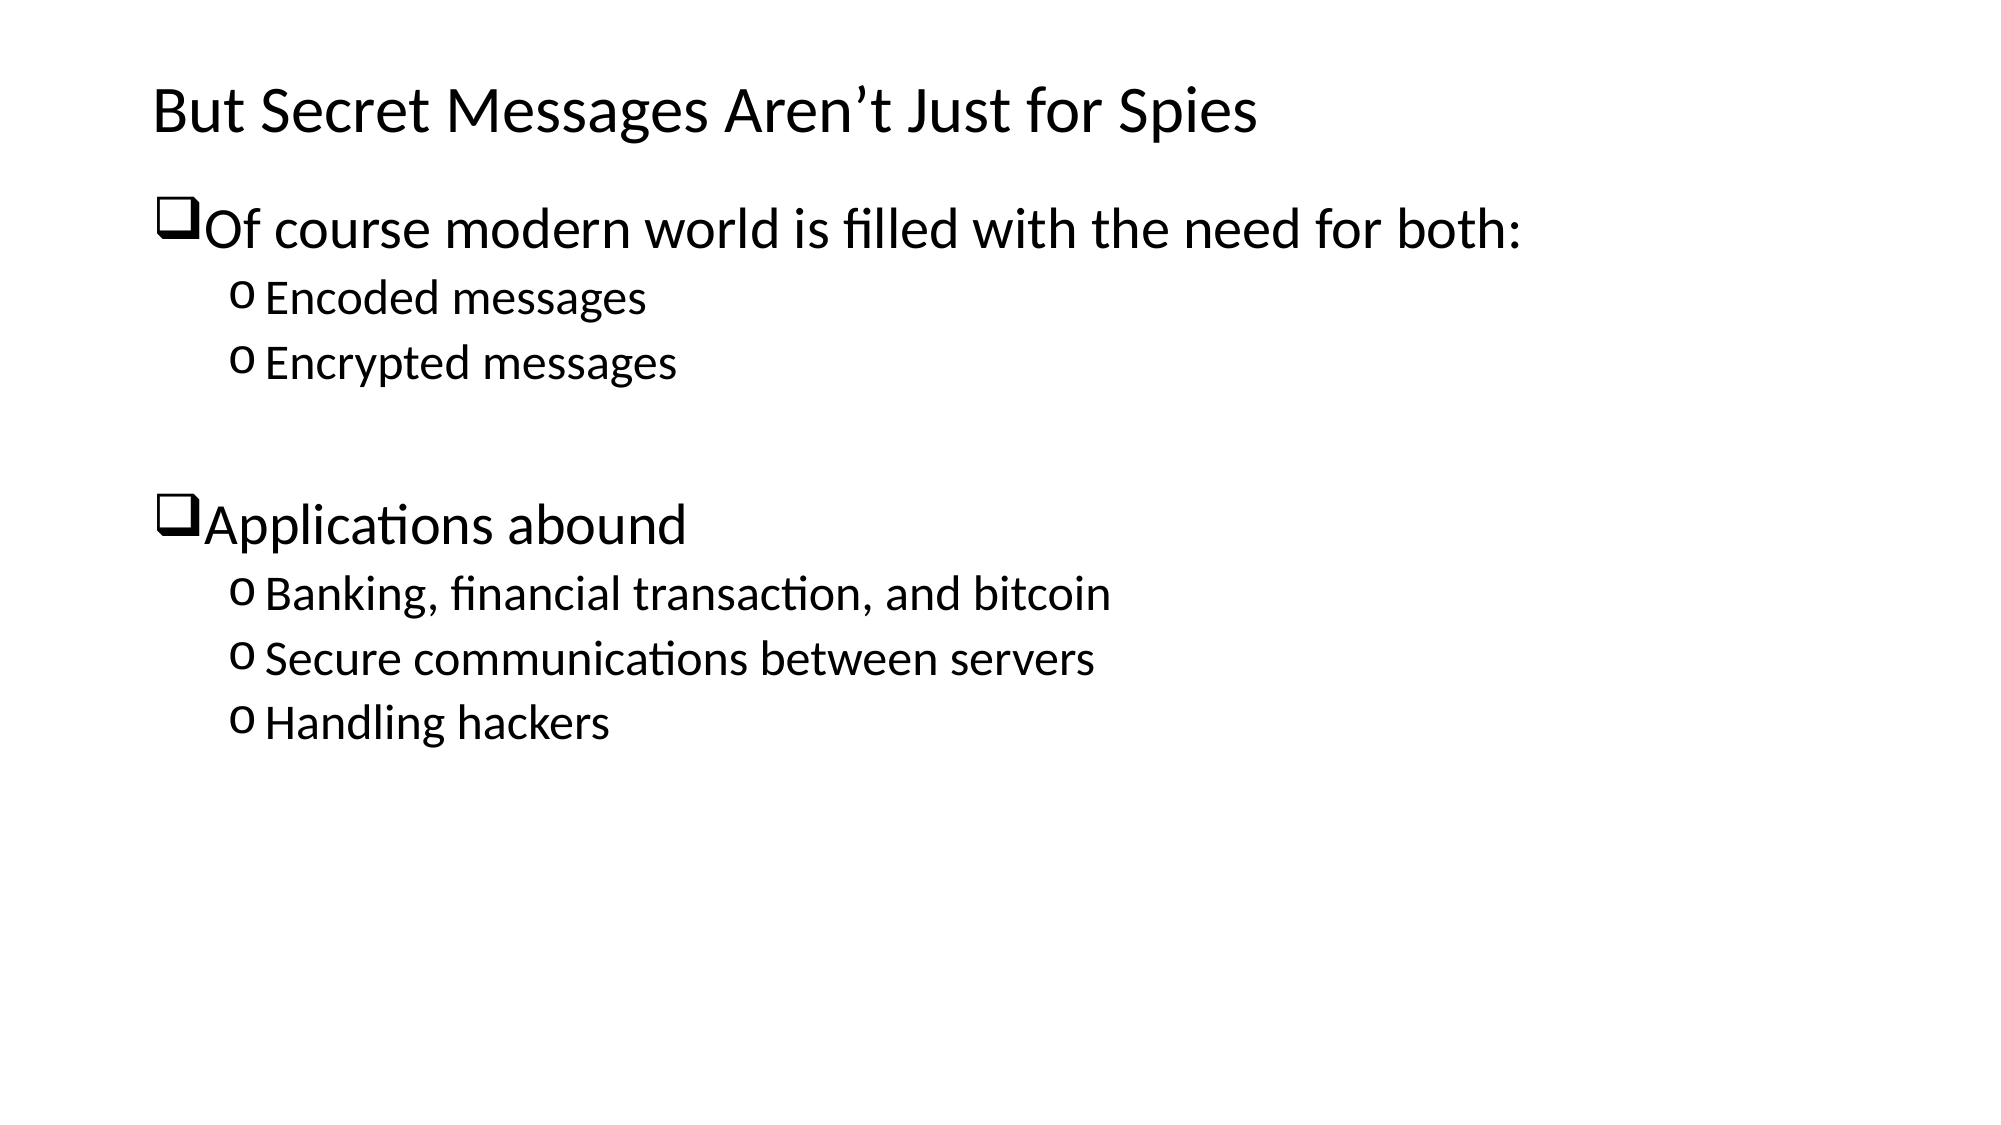

# But Secret Messages Aren’t Just for Spies
Of course modern world is filled with the need for both:
Encoded messages
Encrypted messages

Applications abound
Banking, financial transaction, and bitcoin
Secure communications between servers
Handling hackers